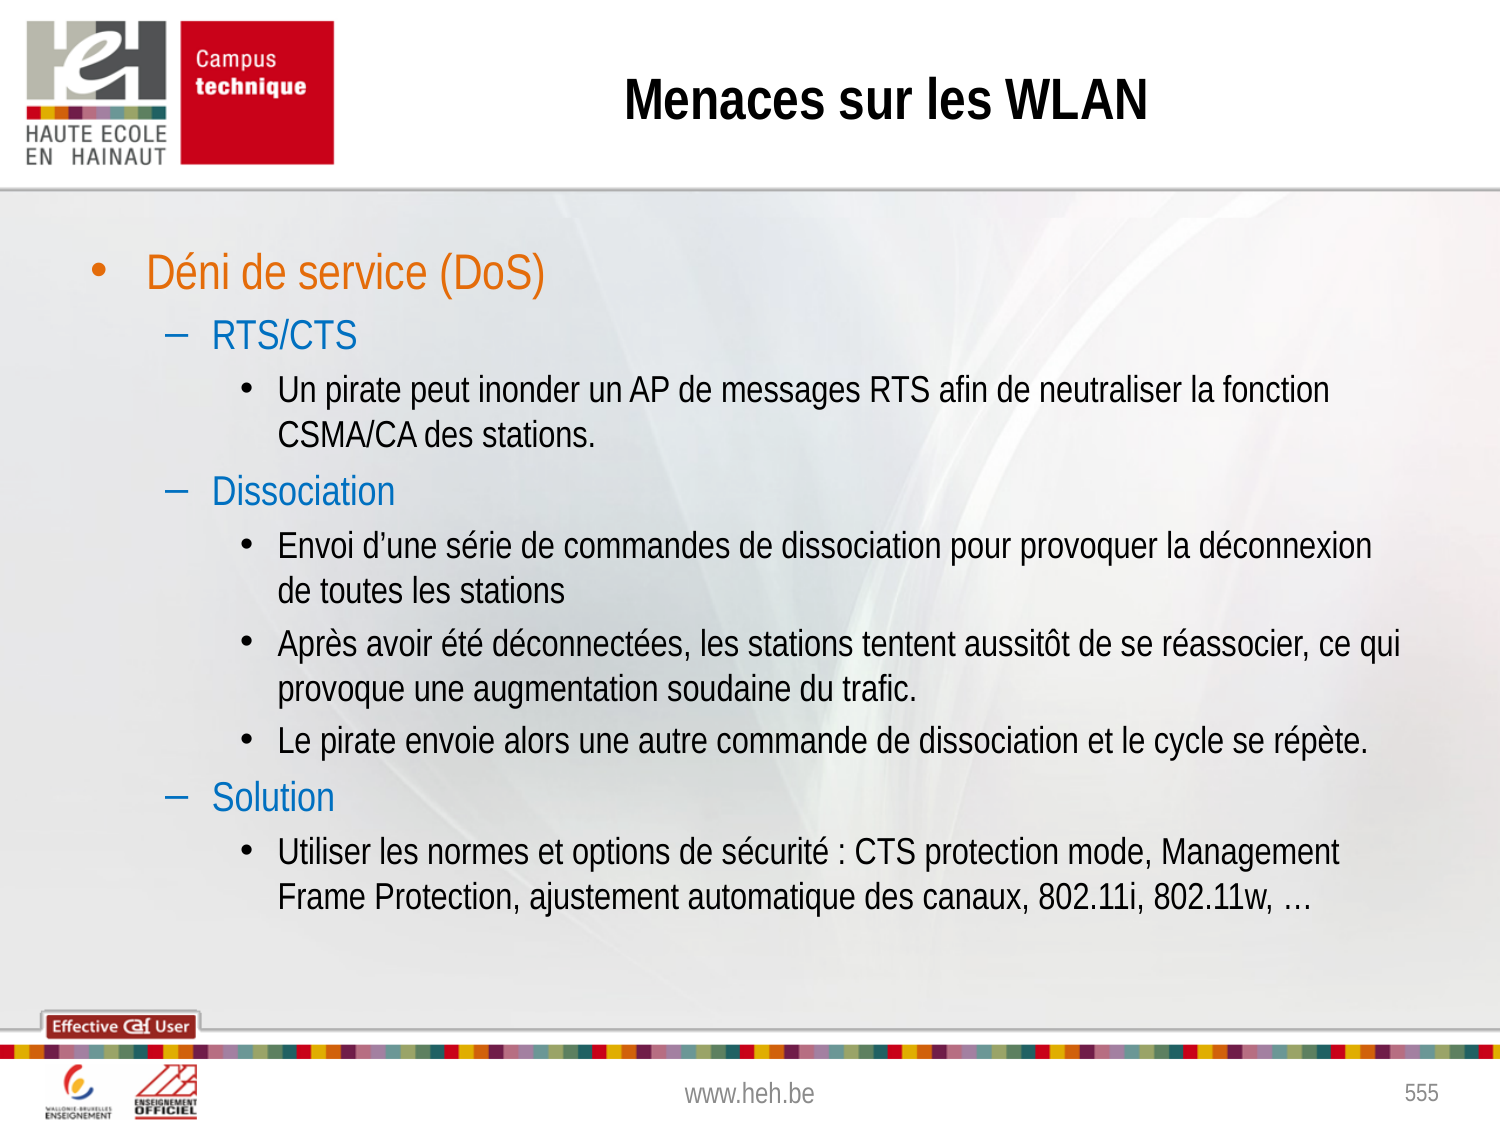

# Menaces sur les WLAN
Déni de service (DoS)
RTS/CTS
Un pirate peut inonder un AP de messages RTS afin de neutraliser la fonction CSMA/CA des stations.
Dissociation
Envoi d’une série de commandes de dissociation pour provoquer la déconnexion de toutes les stations
Après avoir été déconnectées, les stations tentent aussitôt de se réassocier, ce qui provoque une augmentation soudaine du trafic.
Le pirate envoie alors une autre commande de dissociation et le cycle se répète.
Solution
Utiliser les normes et options de sécurité : CTS protection mode, Management Frame Protection, ajustement automatique des canaux, 802.11i, 802.11w, …

www.heh.be
555